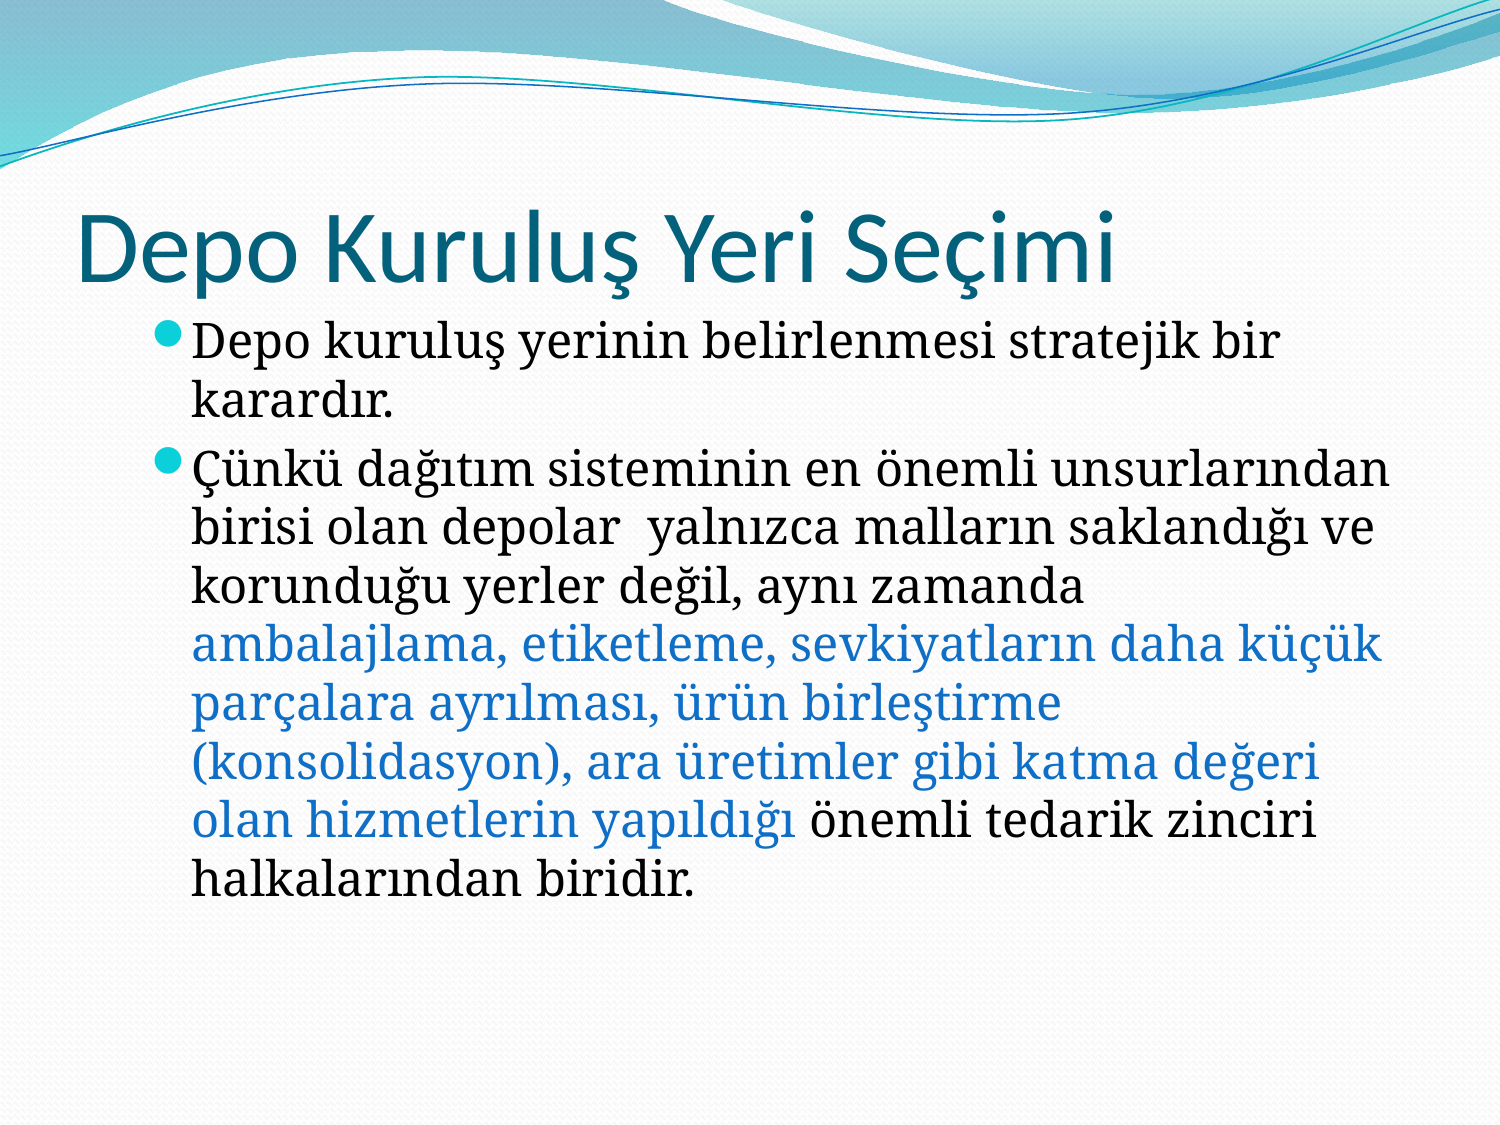

# Depo Kuruluş Yeri Seçimi
Depo kuruluş yerinin belirlenmesi stratejik bir karardır.
Çünkü dağıtım sisteminin en önemli unsurlarından birisi olan depolar  yalnızca malların saklandığı ve korunduğu yerler değil, aynı zamanda ambalajlama, etiketleme, sevkiyatların daha küçük parçalara ayrılması, ürün birleştirme (konsolidasyon), ara üretimler gibi katma değeri olan hizmetlerin yapıldığı önemli tedarik zinciri halkalarından biridir.